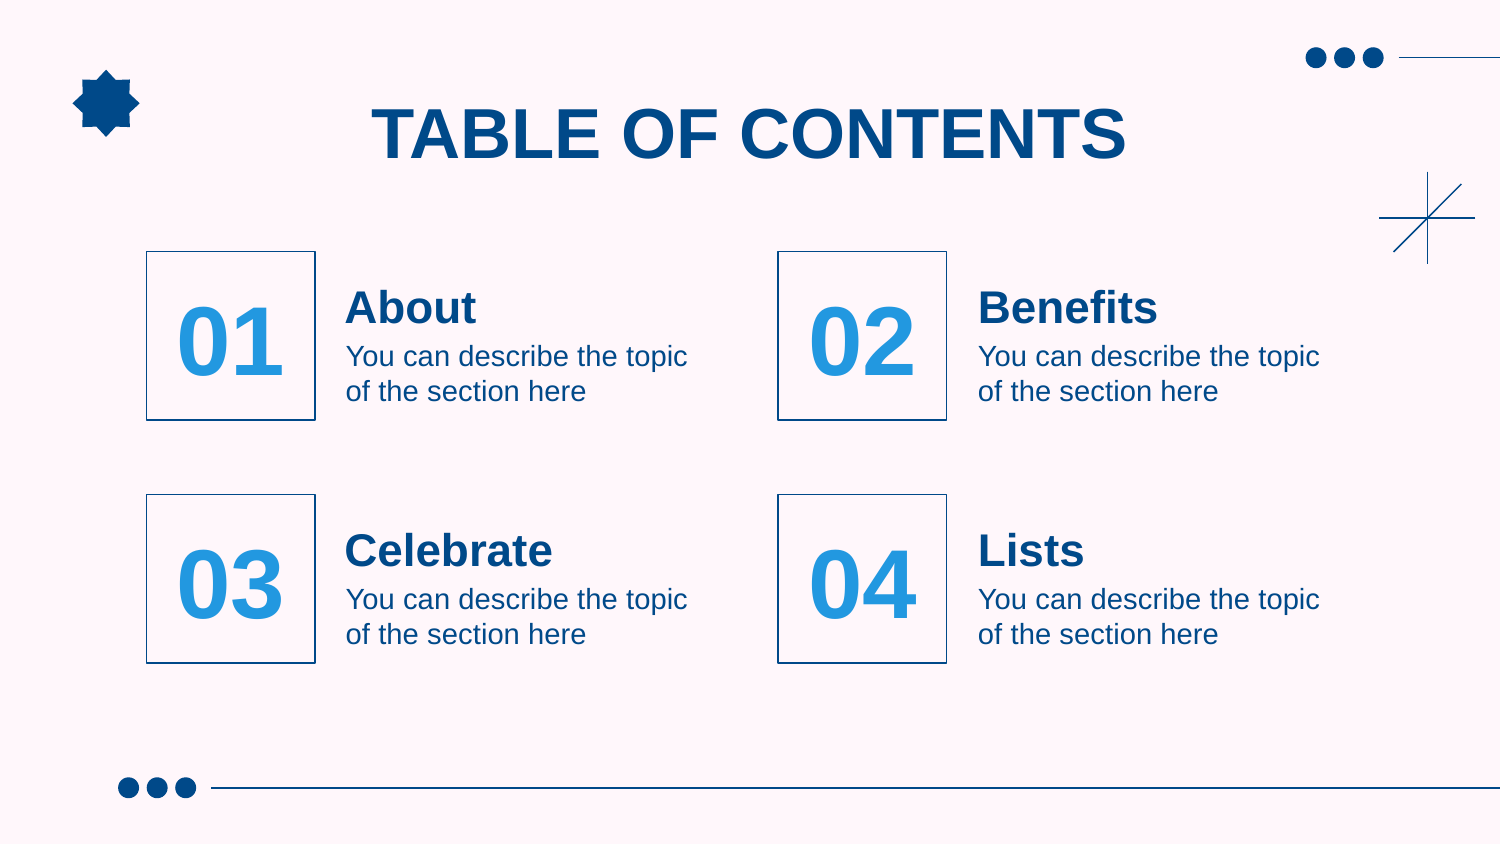

TABLE OF CONTENTS

# 01
About
02
Benefits
You can describe the topic of the section here
You can describe the topic of the section here

03
Celebrate
04
Lists
You can describe the topic of the section here
You can describe the topic of the section here